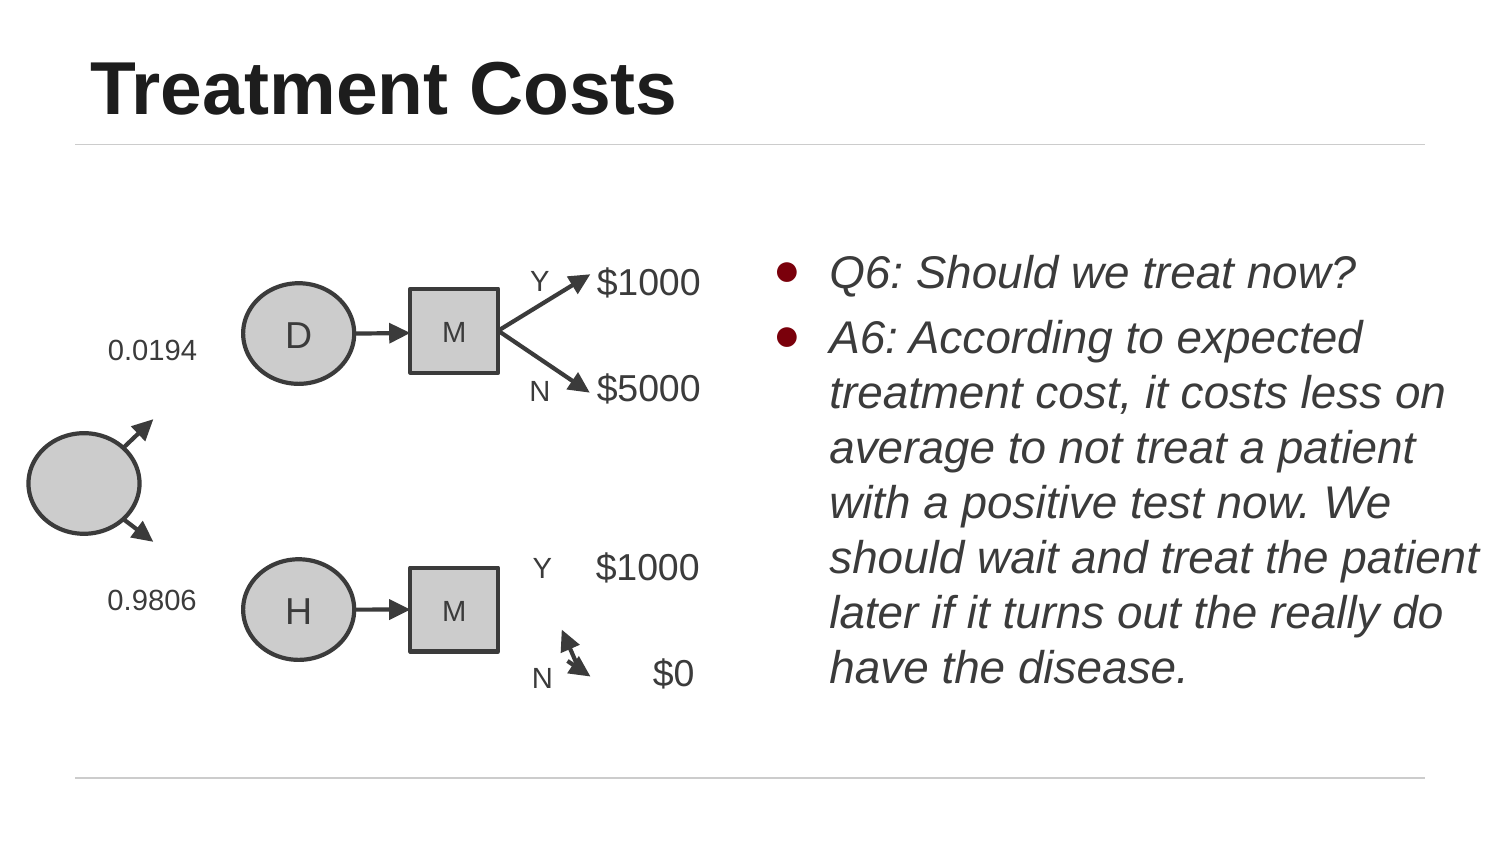

# Treatment Costs
Q6: Should we treat now?
A6: According to expected treatment cost, it costs less on average to not treat a patient with a positive test now. We should wait and treat the patient later if it turns out the really do have the disease.

Y
$1000
D
M
0.0194
$5000
N

$1000
Y
H
0.9806
M
$0
N